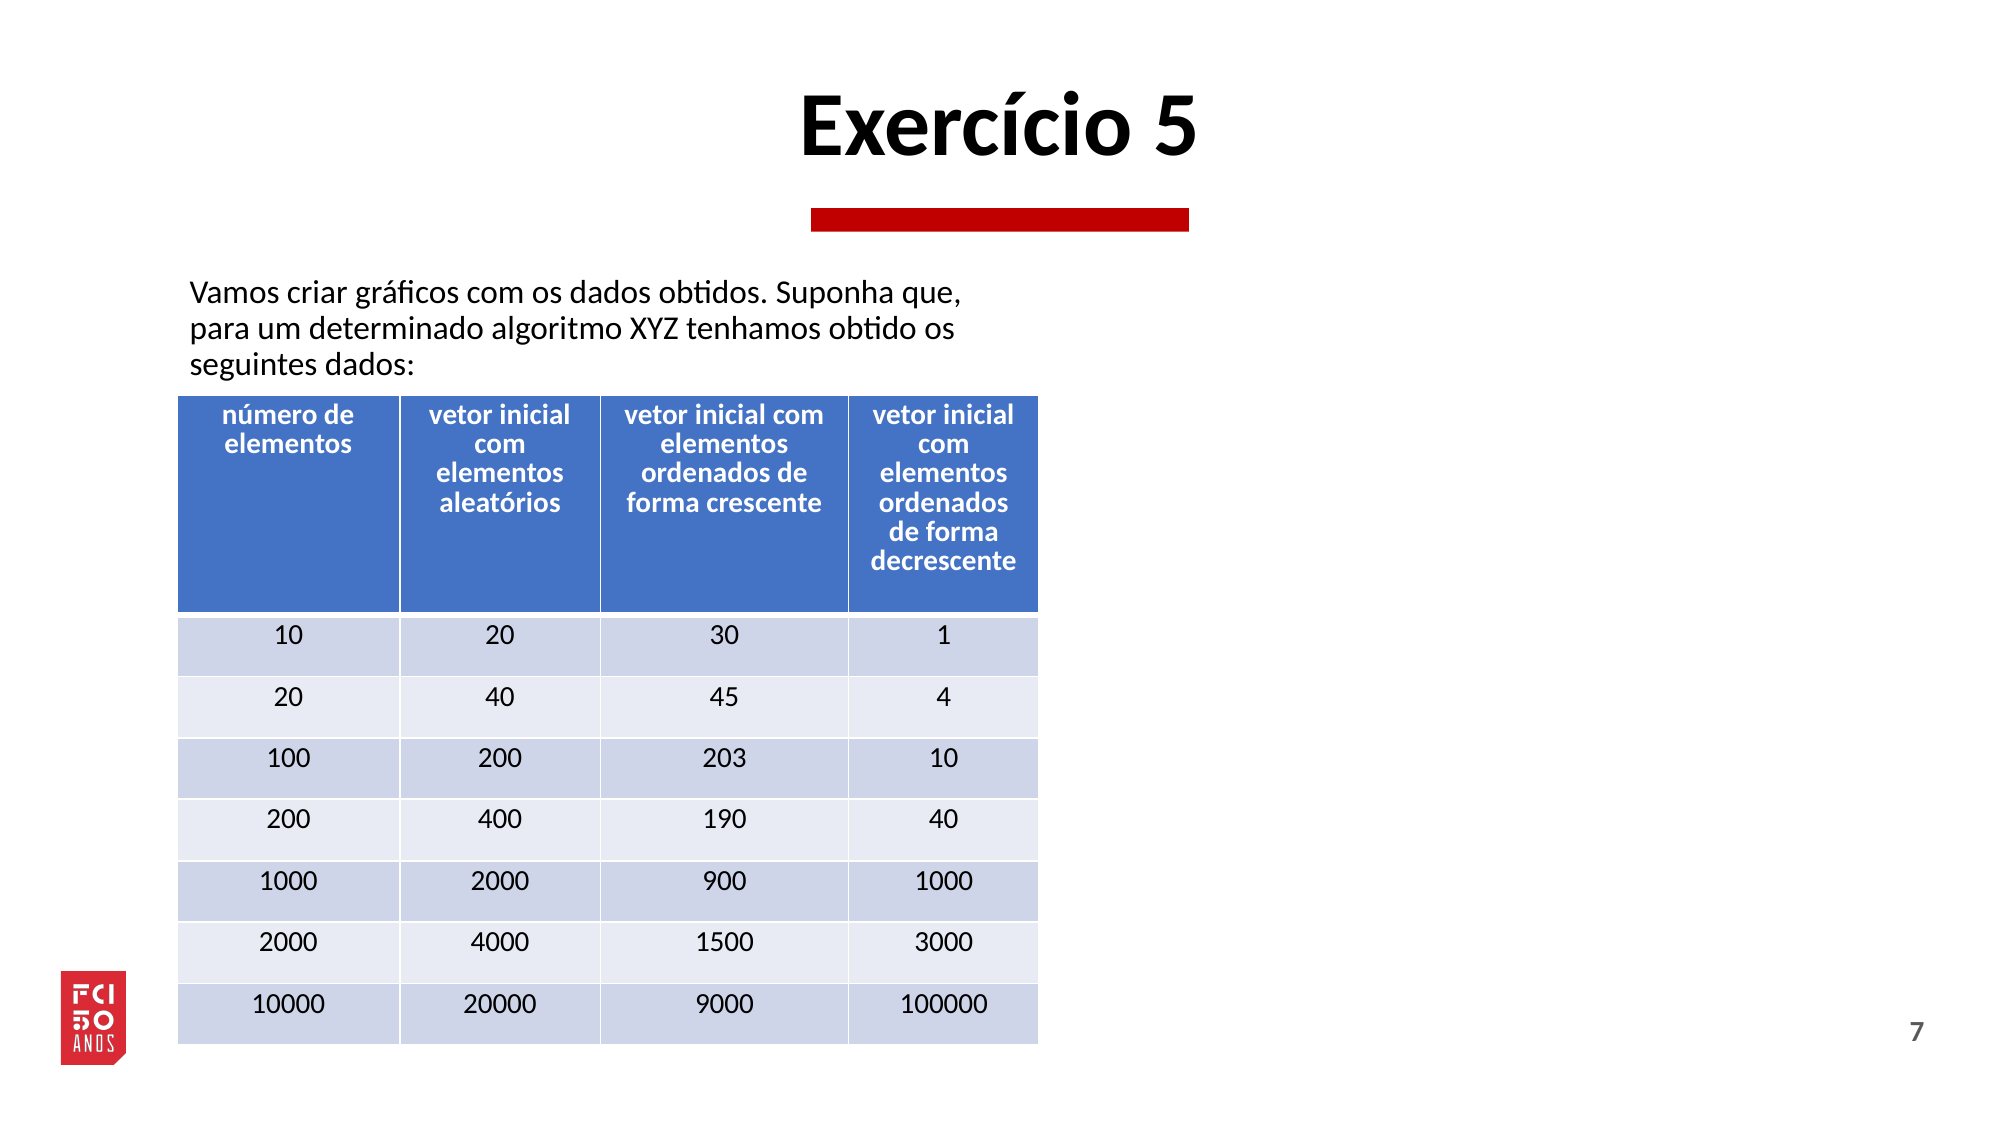

# Exercício 5
Vamos criar gráficos com os dados obtidos. Suponha que, para um determinado algoritmo XYZ tenhamos obtido os seguintes dados:
| número de elementos | vetor inicial com elementos aleatórios | vetor inicial com elementos ordenados de forma crescente | vetor inicial com elementos ordenados de forma decrescente |
| --- | --- | --- | --- |
| 10 | 20 | 30 | 1 |
| 20 | 40 | 45 | 4 |
| 100 | 200 | 203 | 10 |
| 200 | 400 | 190 | 40 |
| 1000 | 2000 | 900 | 1000 |
| 2000 | 4000 | 1500 | 3000 |
| 10000 | 20000 | 9000 | 100000 |
7